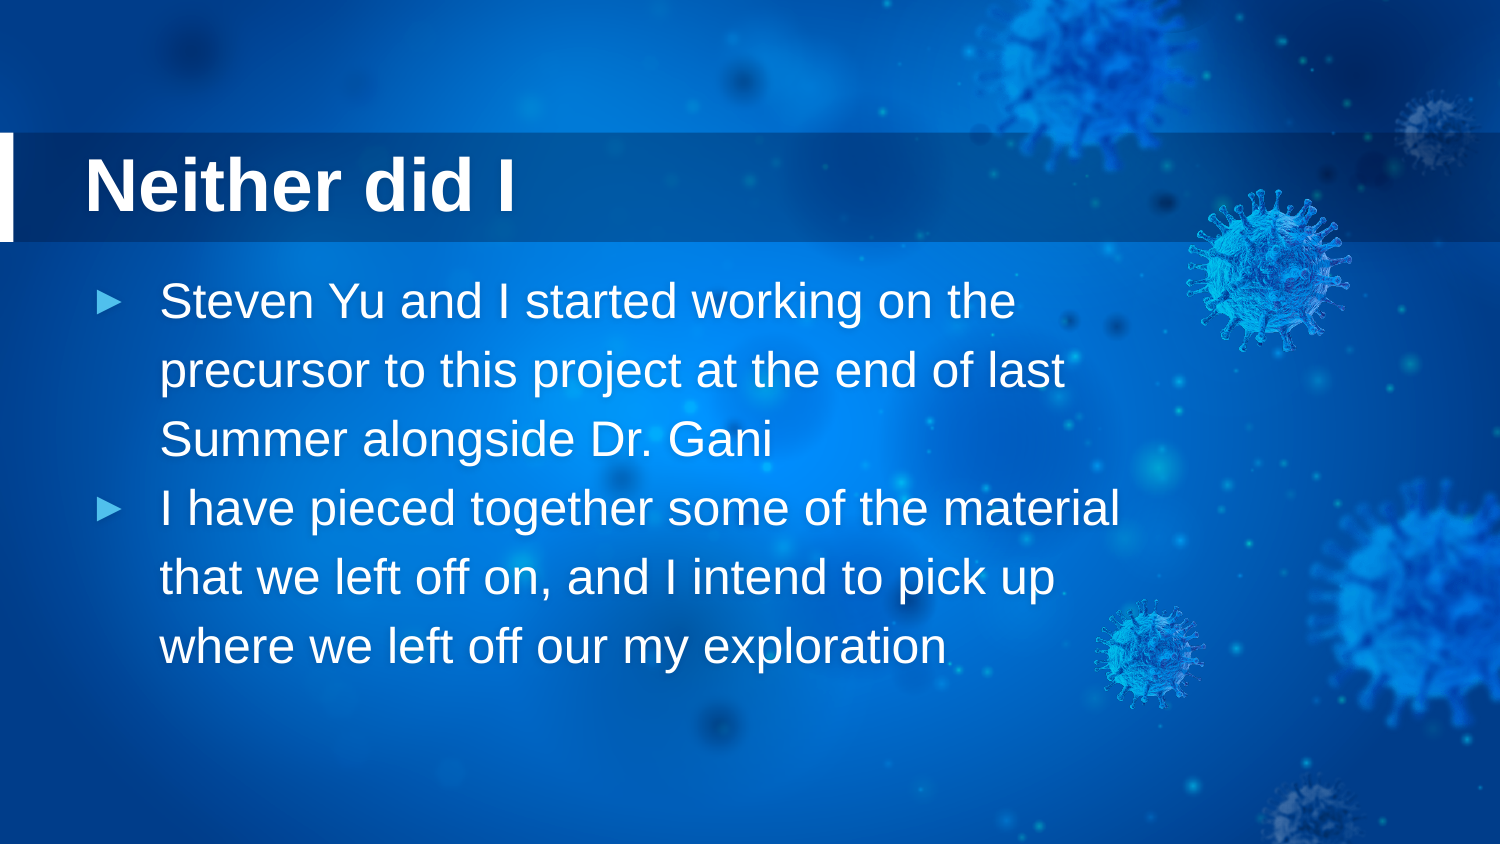

# Neither did I
Steven Yu and I started working on the precursor to this project at the end of last Summer alongside Dr. Gani
I have pieced together some of the material that we left off on, and I intend to pick up where we left off our my exploration